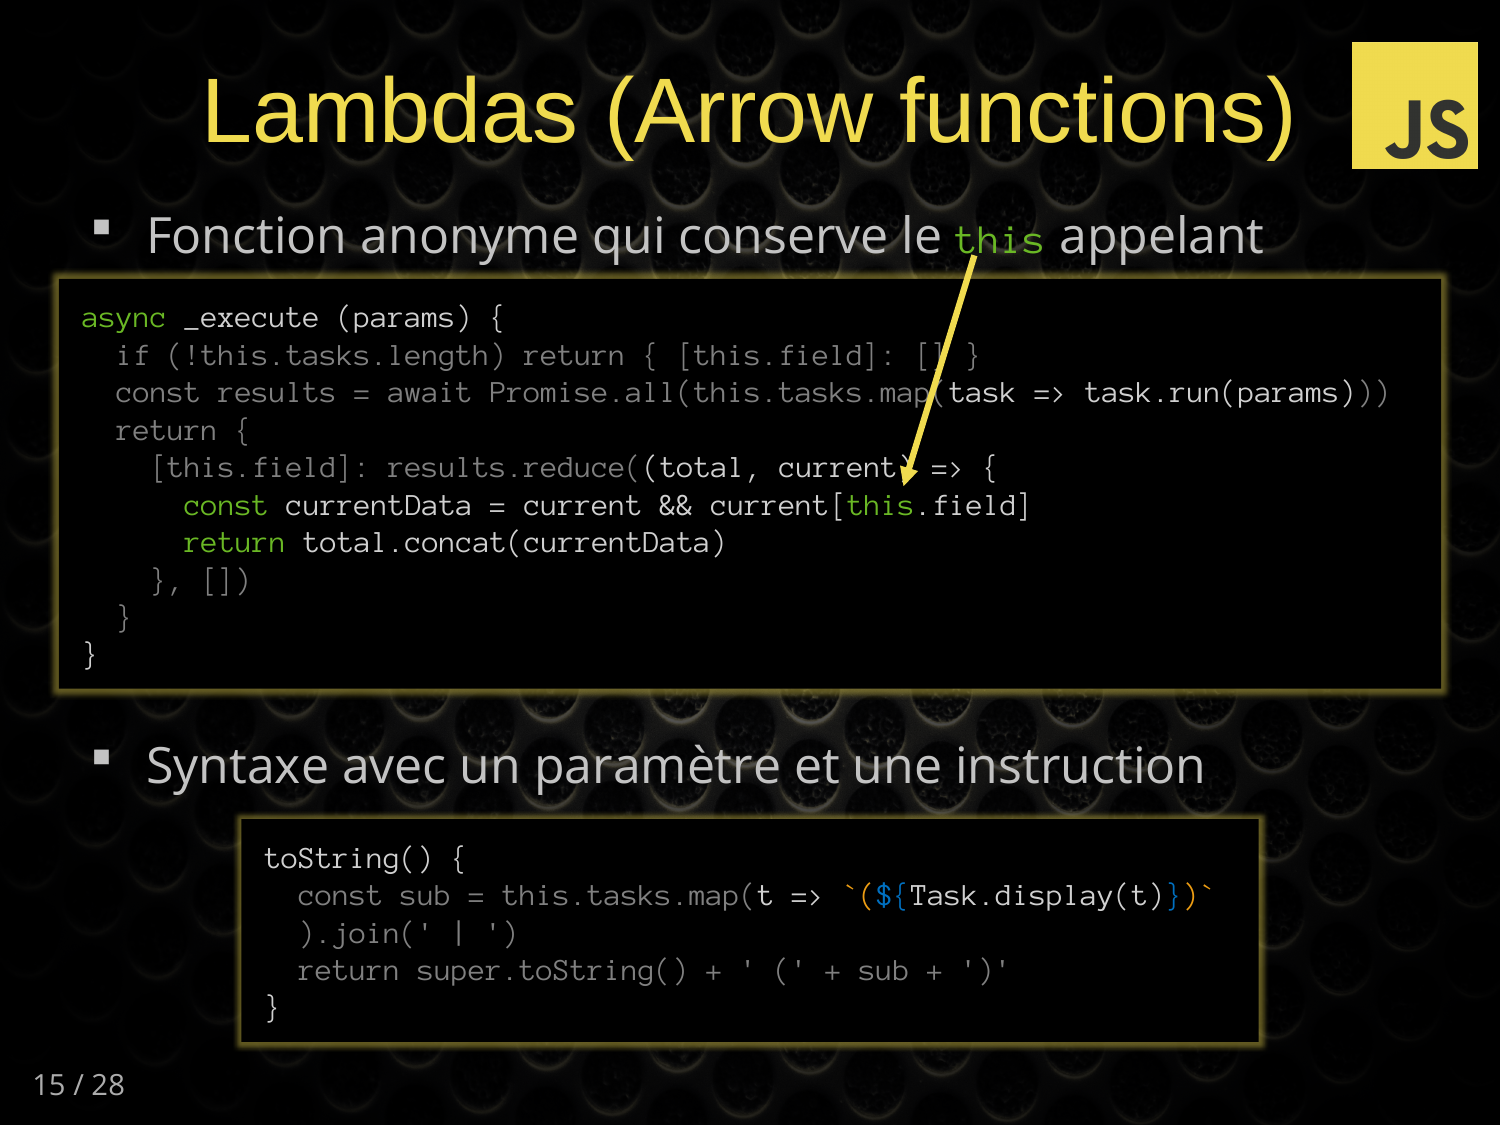

# Lambdas (Arrow functions)
Fonction anonyme qui conserve le this appelant
Syntaxe avec un paramètre et une instruction
async _execute (params) {
  if (!this.tasks.length) return { [this.field]: [] }
  const results = await Promise.all(this.tasks.map(task => task.run(params)))
  return {
    [this.field]: results.reduce((total, current) => {
      const currentData = current && current[this.field]
      return total.concat(currentData)
    }, [])
  }
}
toString() {
  const sub = this.tasks.map(t => `(${Task.display(t)})`
  ).join(' | ')
  return super.toString() + ' (' + sub + ')'
}